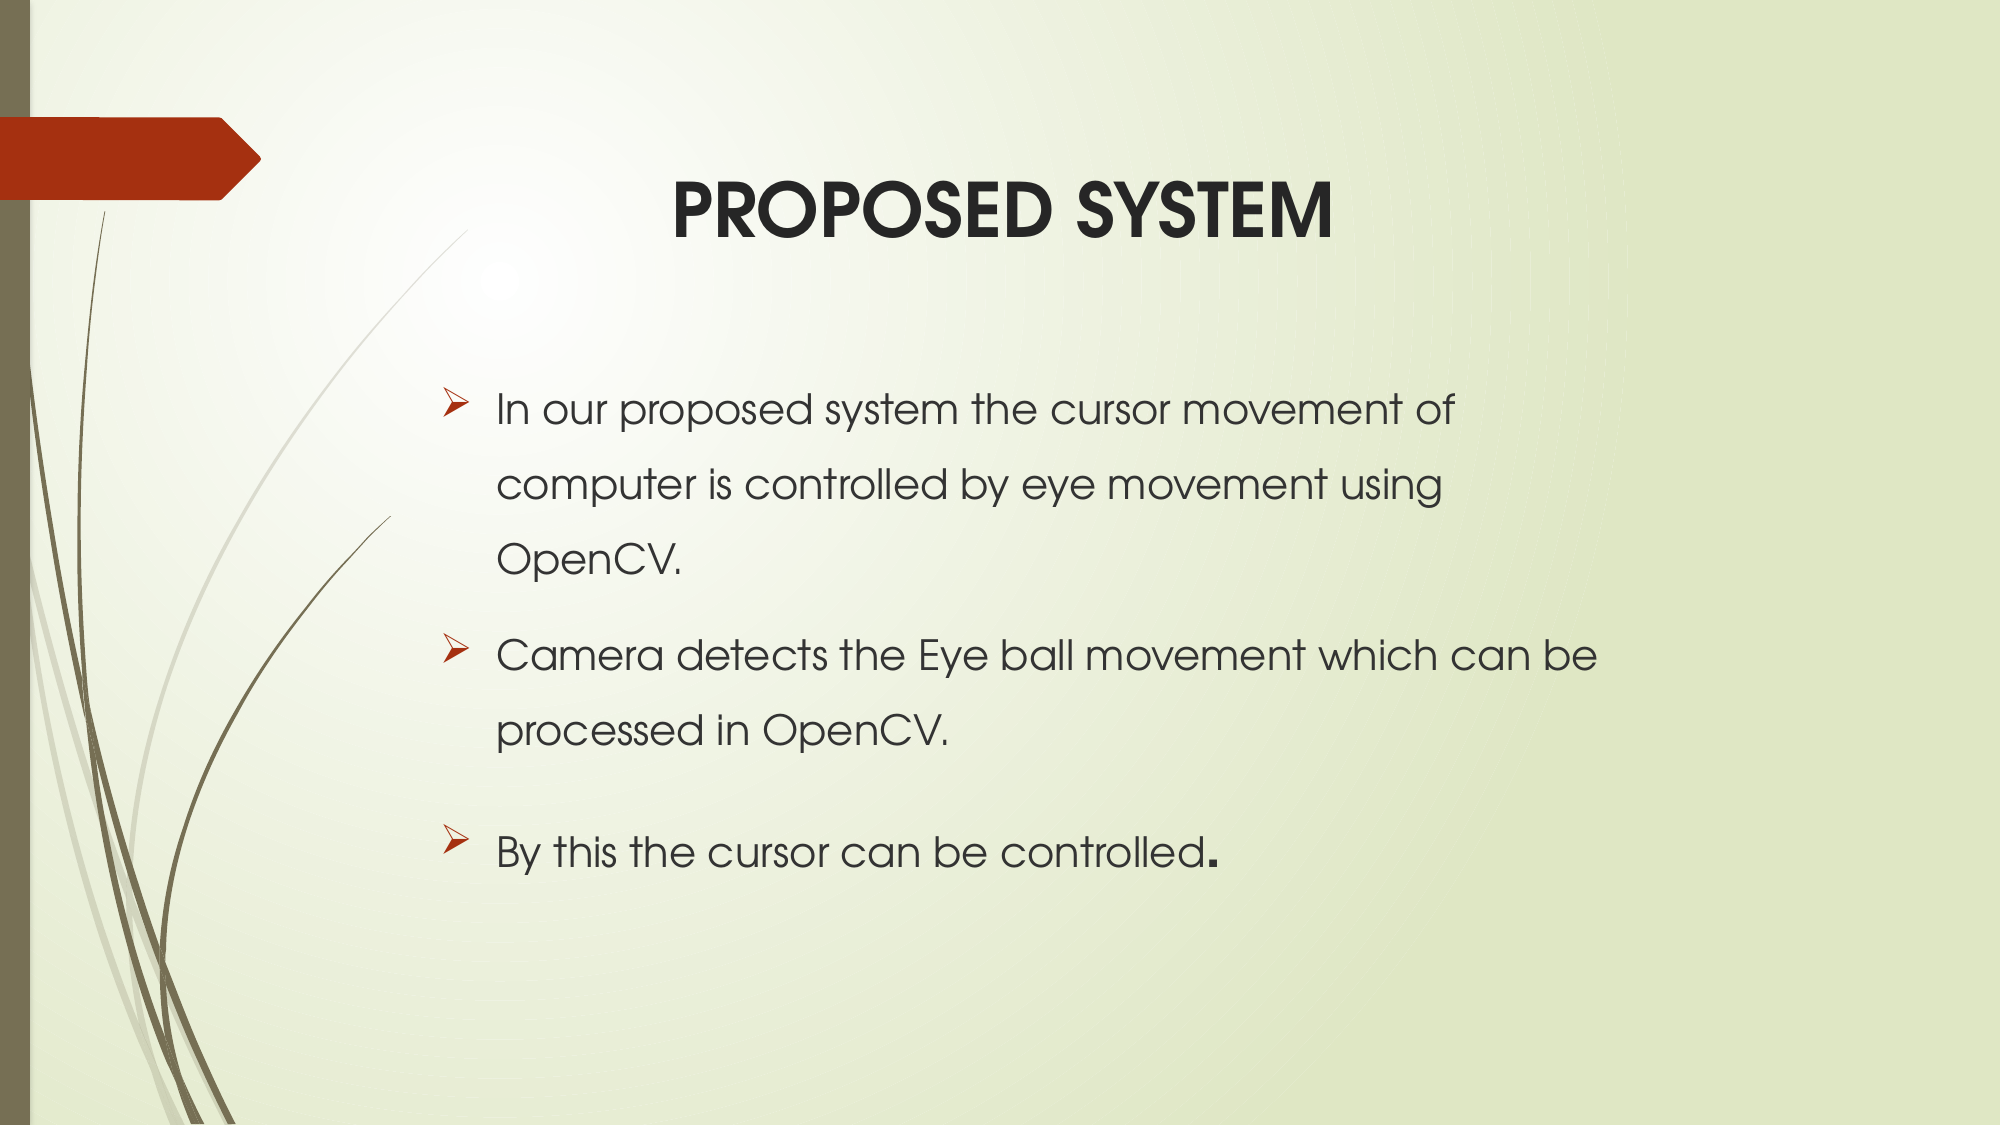

# PROPOSED SYSTEM
In our proposed system the cursor movement of computer is controlled by eye movement using OpenCV.
Camera detects the Eye ball movement which can be processed in OpenCV.
By this the cursor can be controlled.